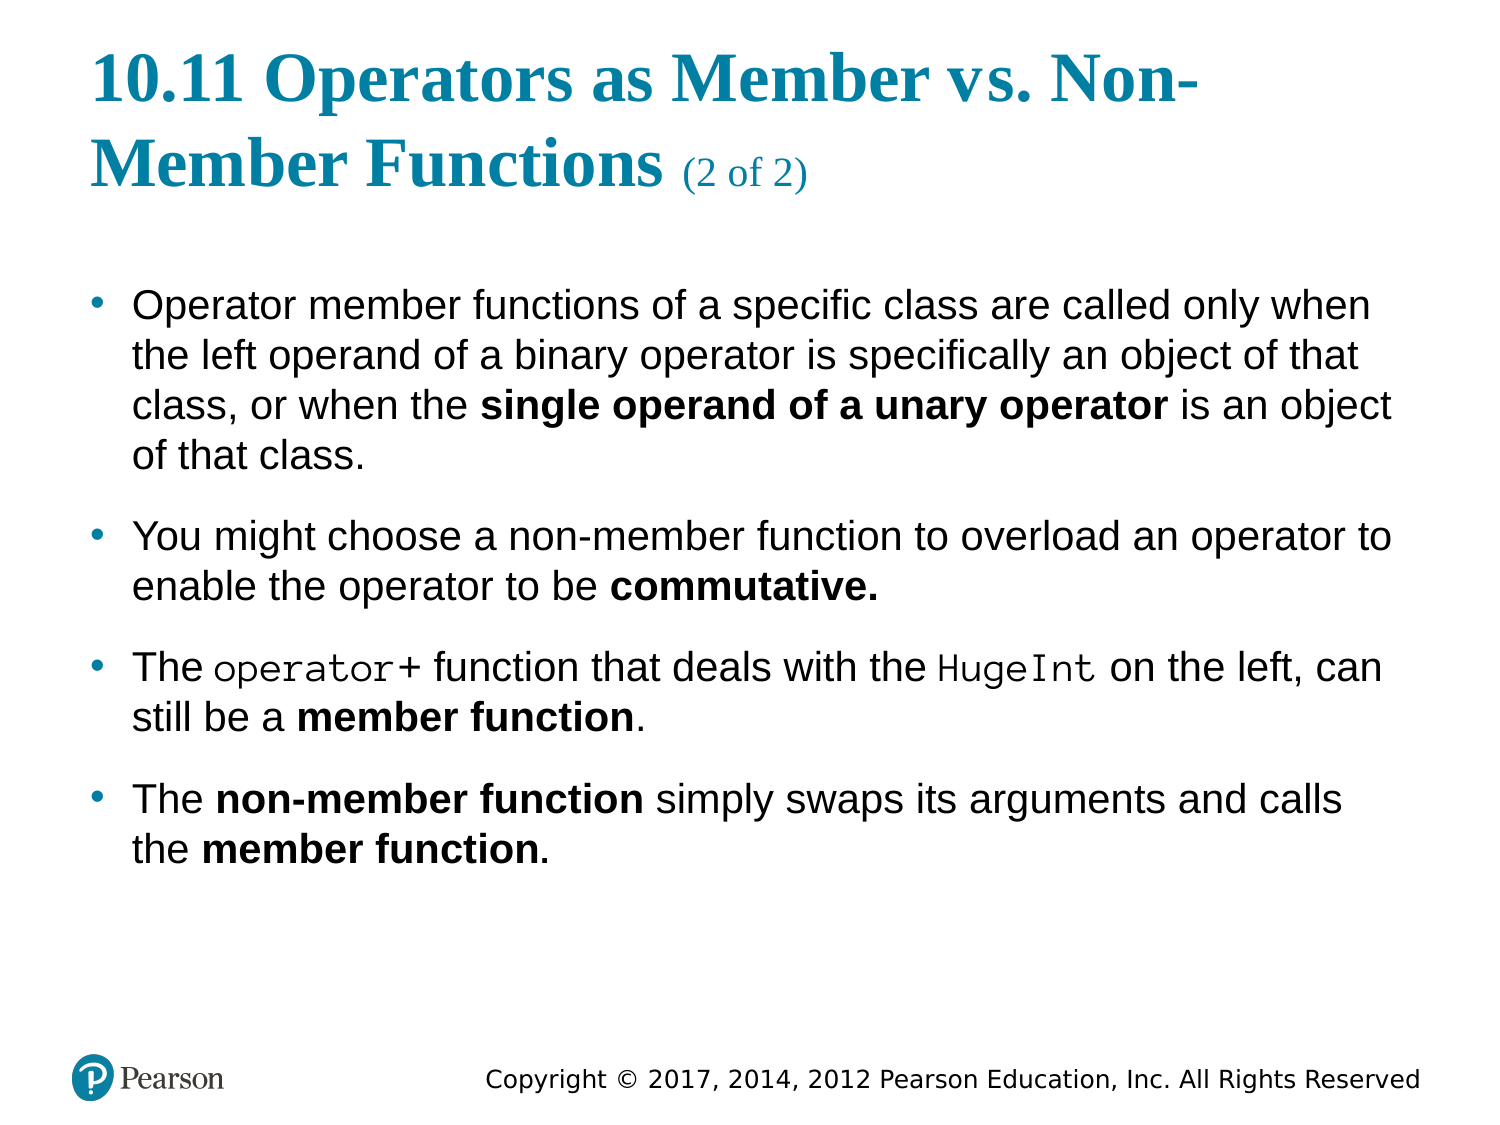

# 10.11 Operators as Member versus. Non-Member Functions (2 of 2)
Operator member functions of a specific class are called only when the left operand of a binary operator is specifically an object of that class, or when the single operand of a unary operator is an object of that class.
You might choose a non-member function to overload an operator to enable the operator to be commutative.
The operator+ function that deals with the HugeInt on the left, can still be a member function.
The non-member function simply swaps its arguments and calls the member function.